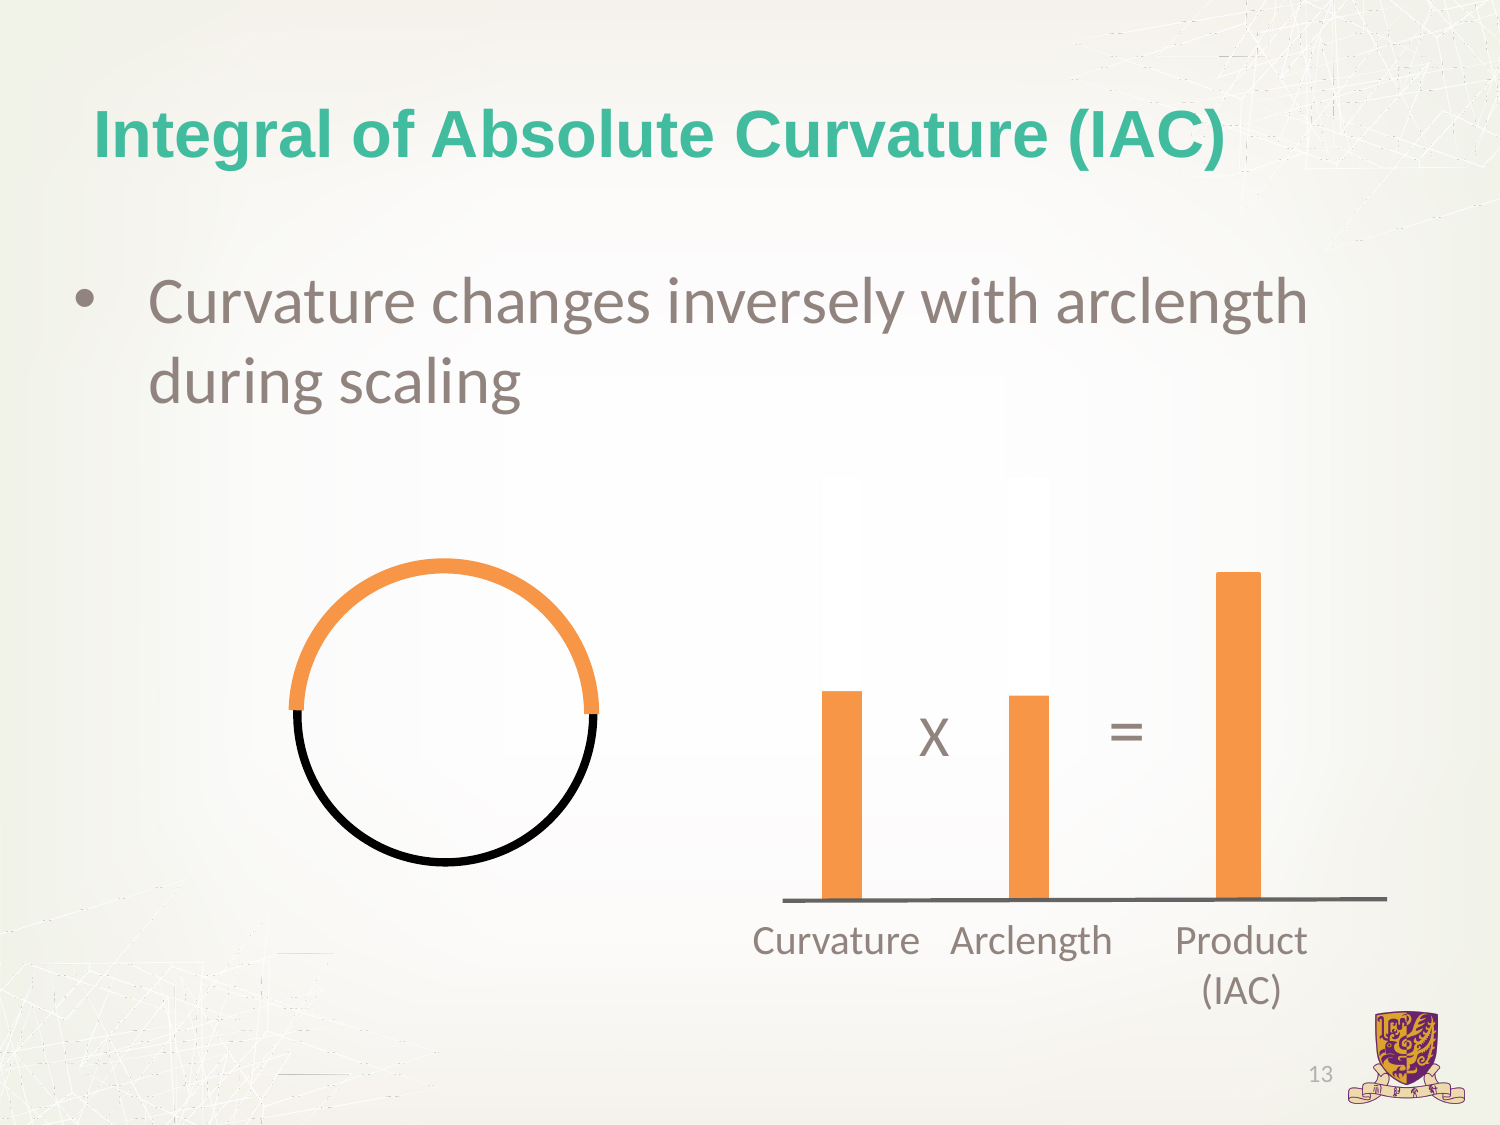

# Integral of Absolute Curvature (IAC)
Curvature changes inversely with arclength during scaling

X            =
Curvature
Arclength
Product
(IAC)
13